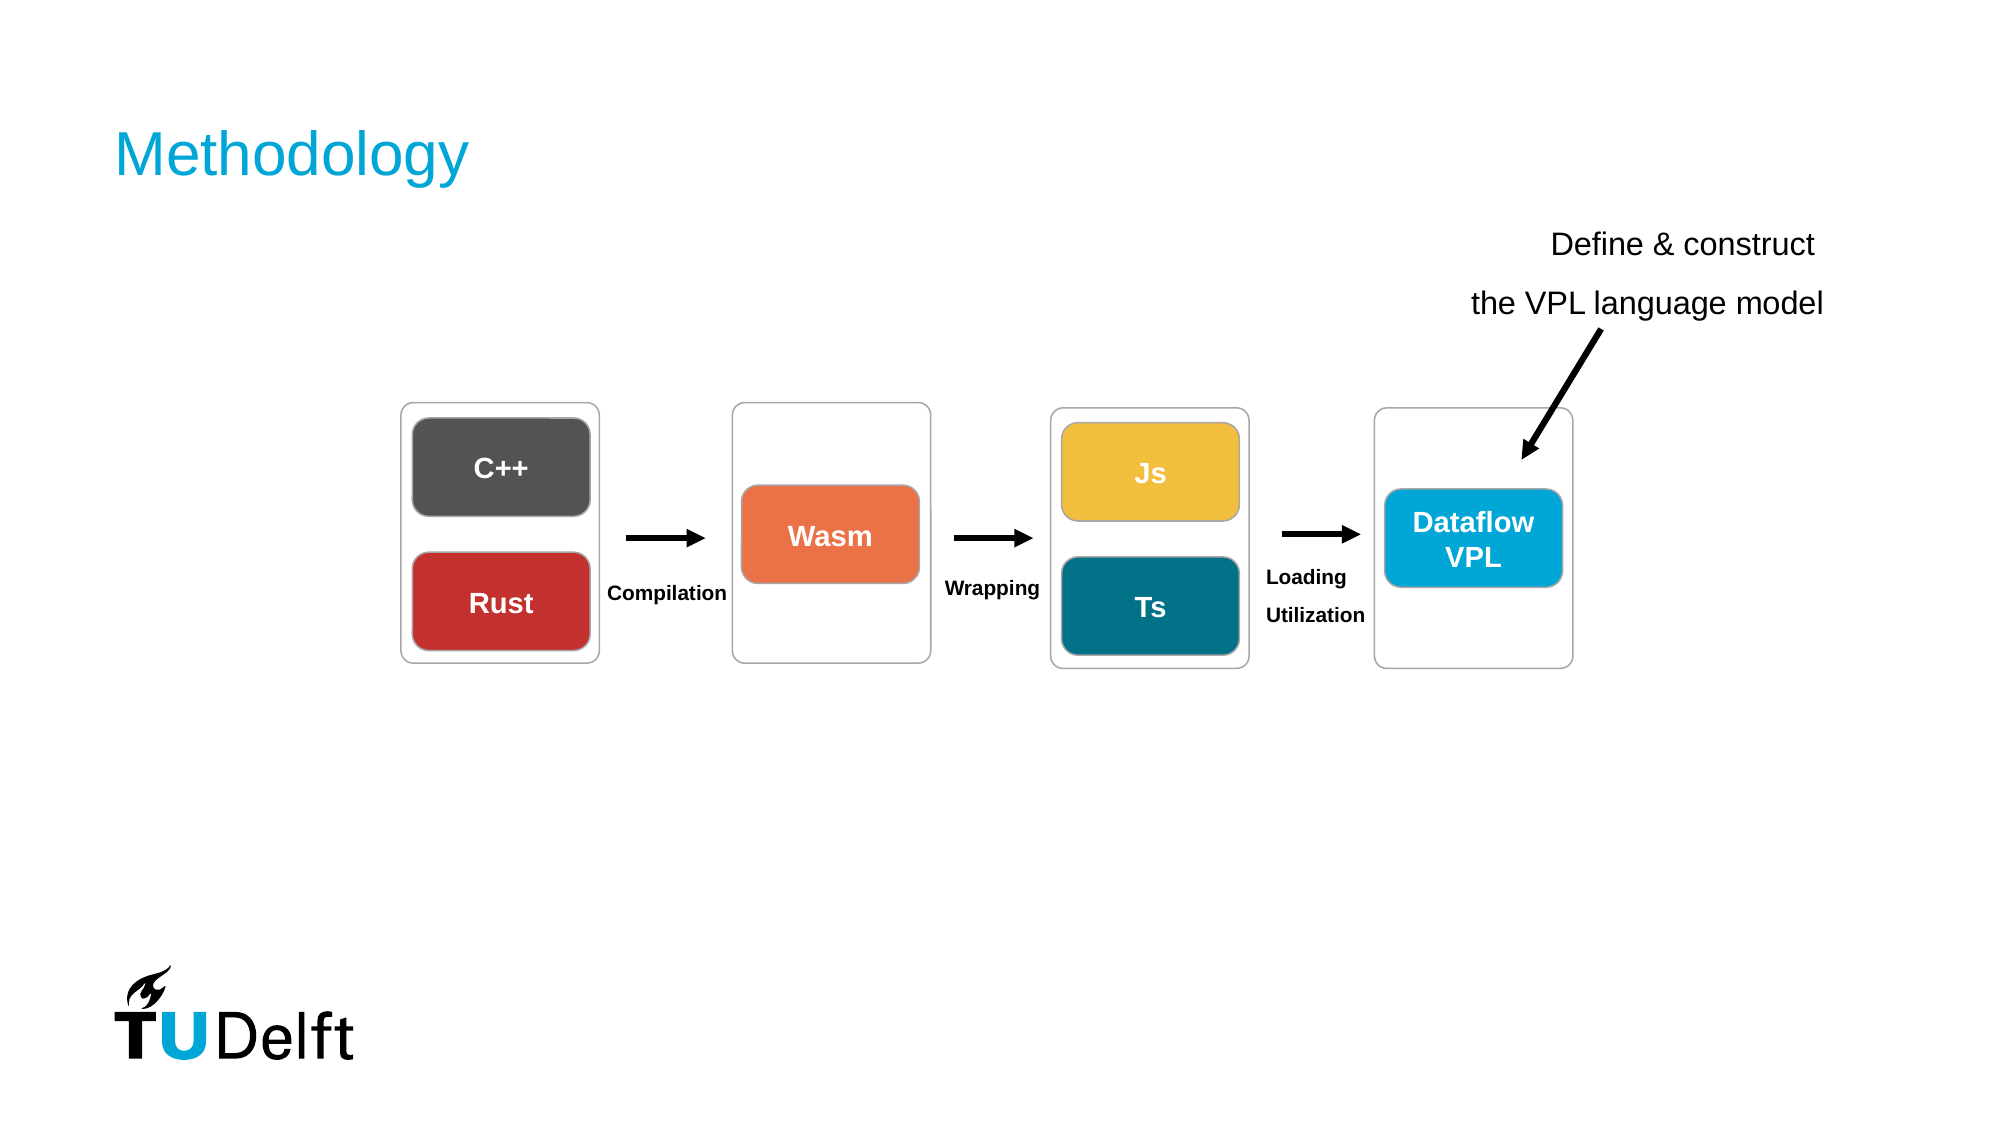

# Methodology
Define & construct
the VPL language model

C++
Js
Wasm
Dataflow
VPL
Rust
Ts
Wrapping
 Compilation
Loading
Utilization